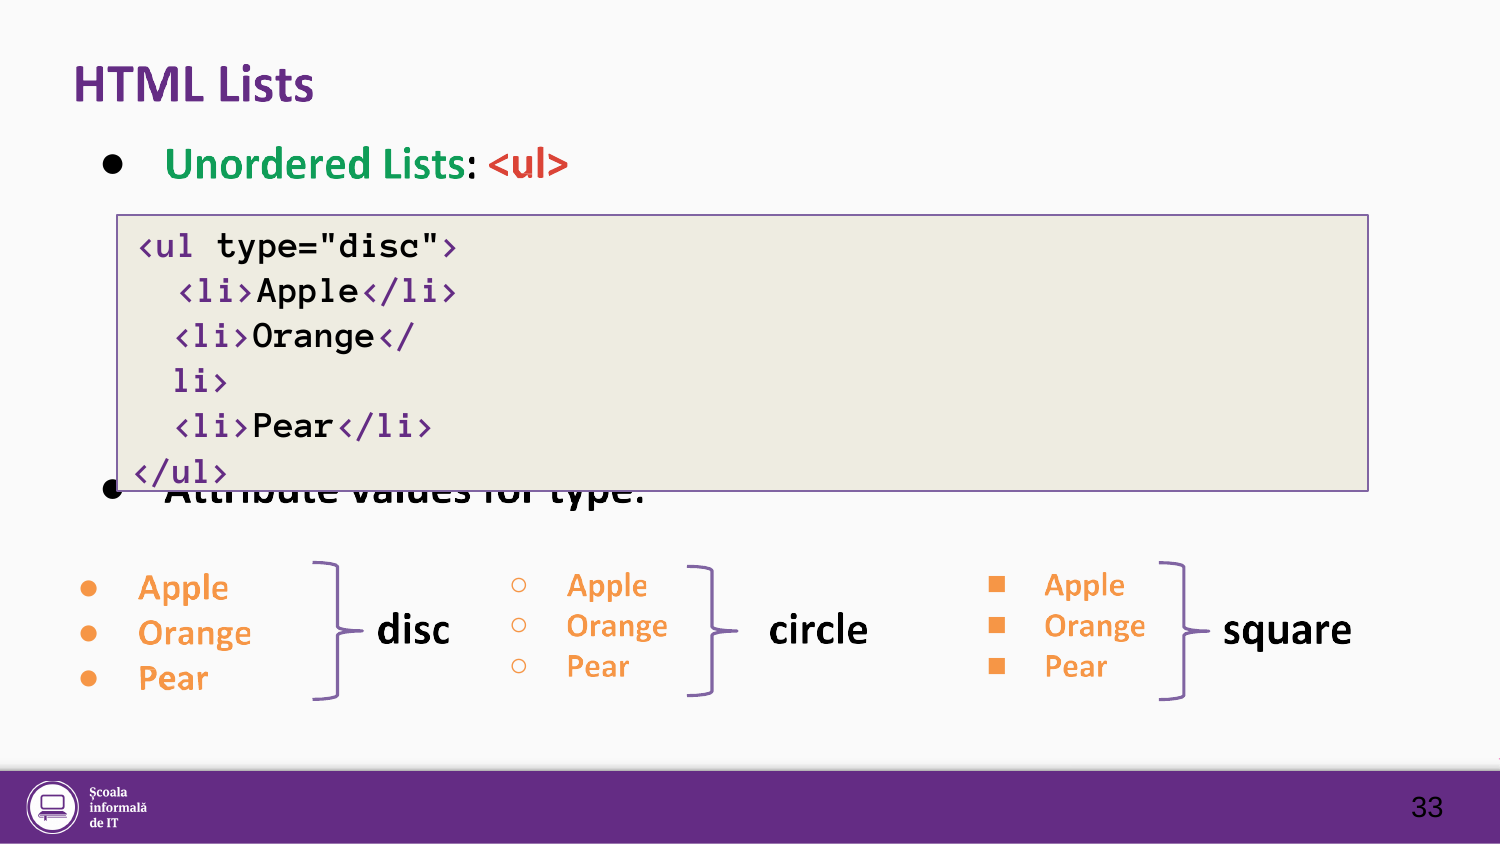

●

<ul type="disc">
<li>Apple</li>
<li>Orange</li>
<li>Pear</li>
</ul>
●

●
●
●
■
■
■
○
○
○

33